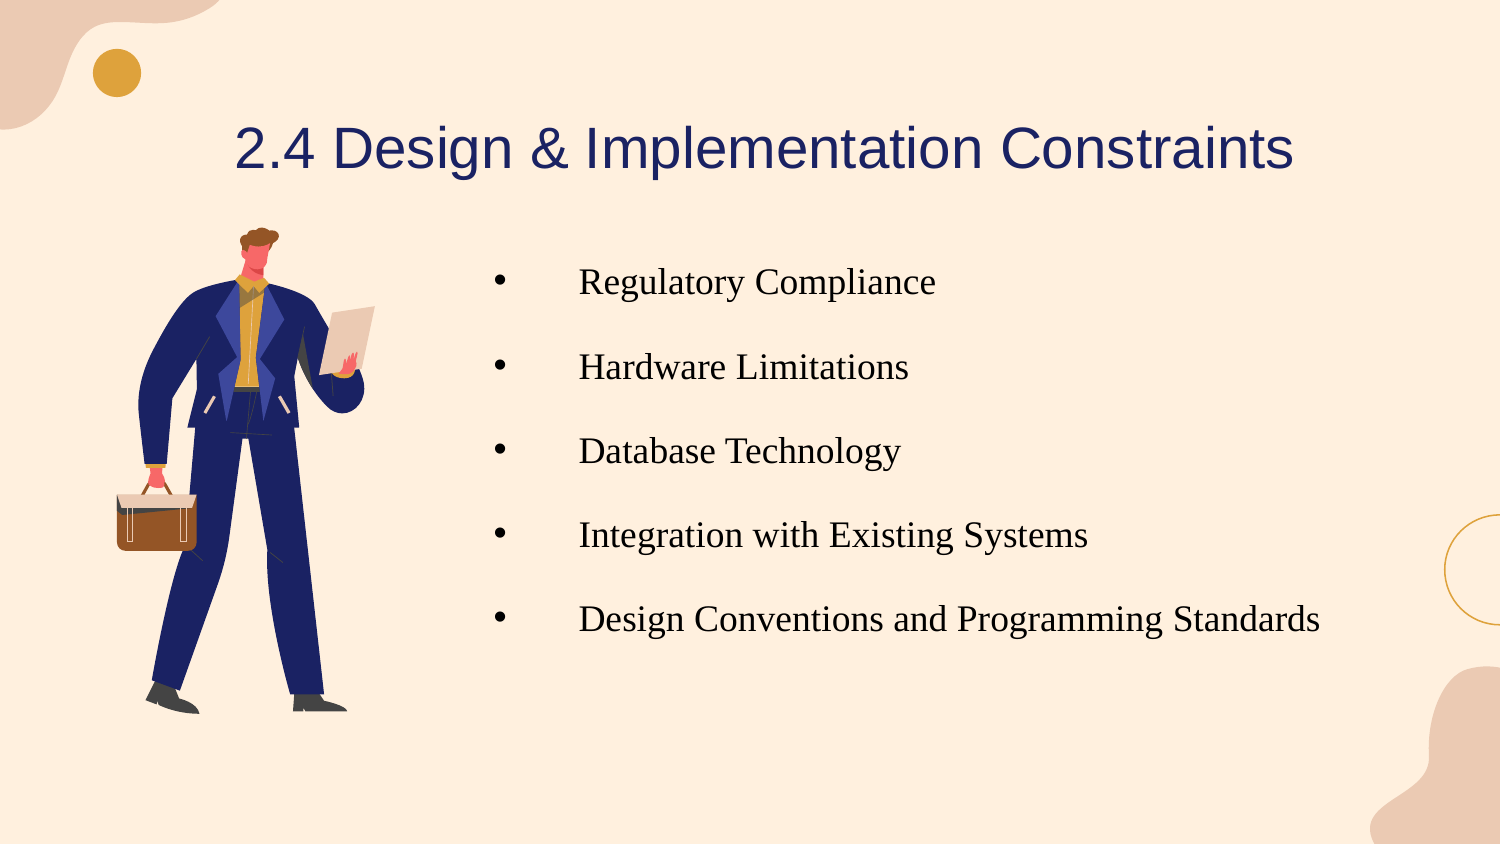

# 2.4 Design & Implementation Constraints

    Regulatory Compliance
    Hardware Limitations
    Database Technology
    Integration with Existing Systems
    Design Conventions and Programming Standards
$83
$78
$93
$102